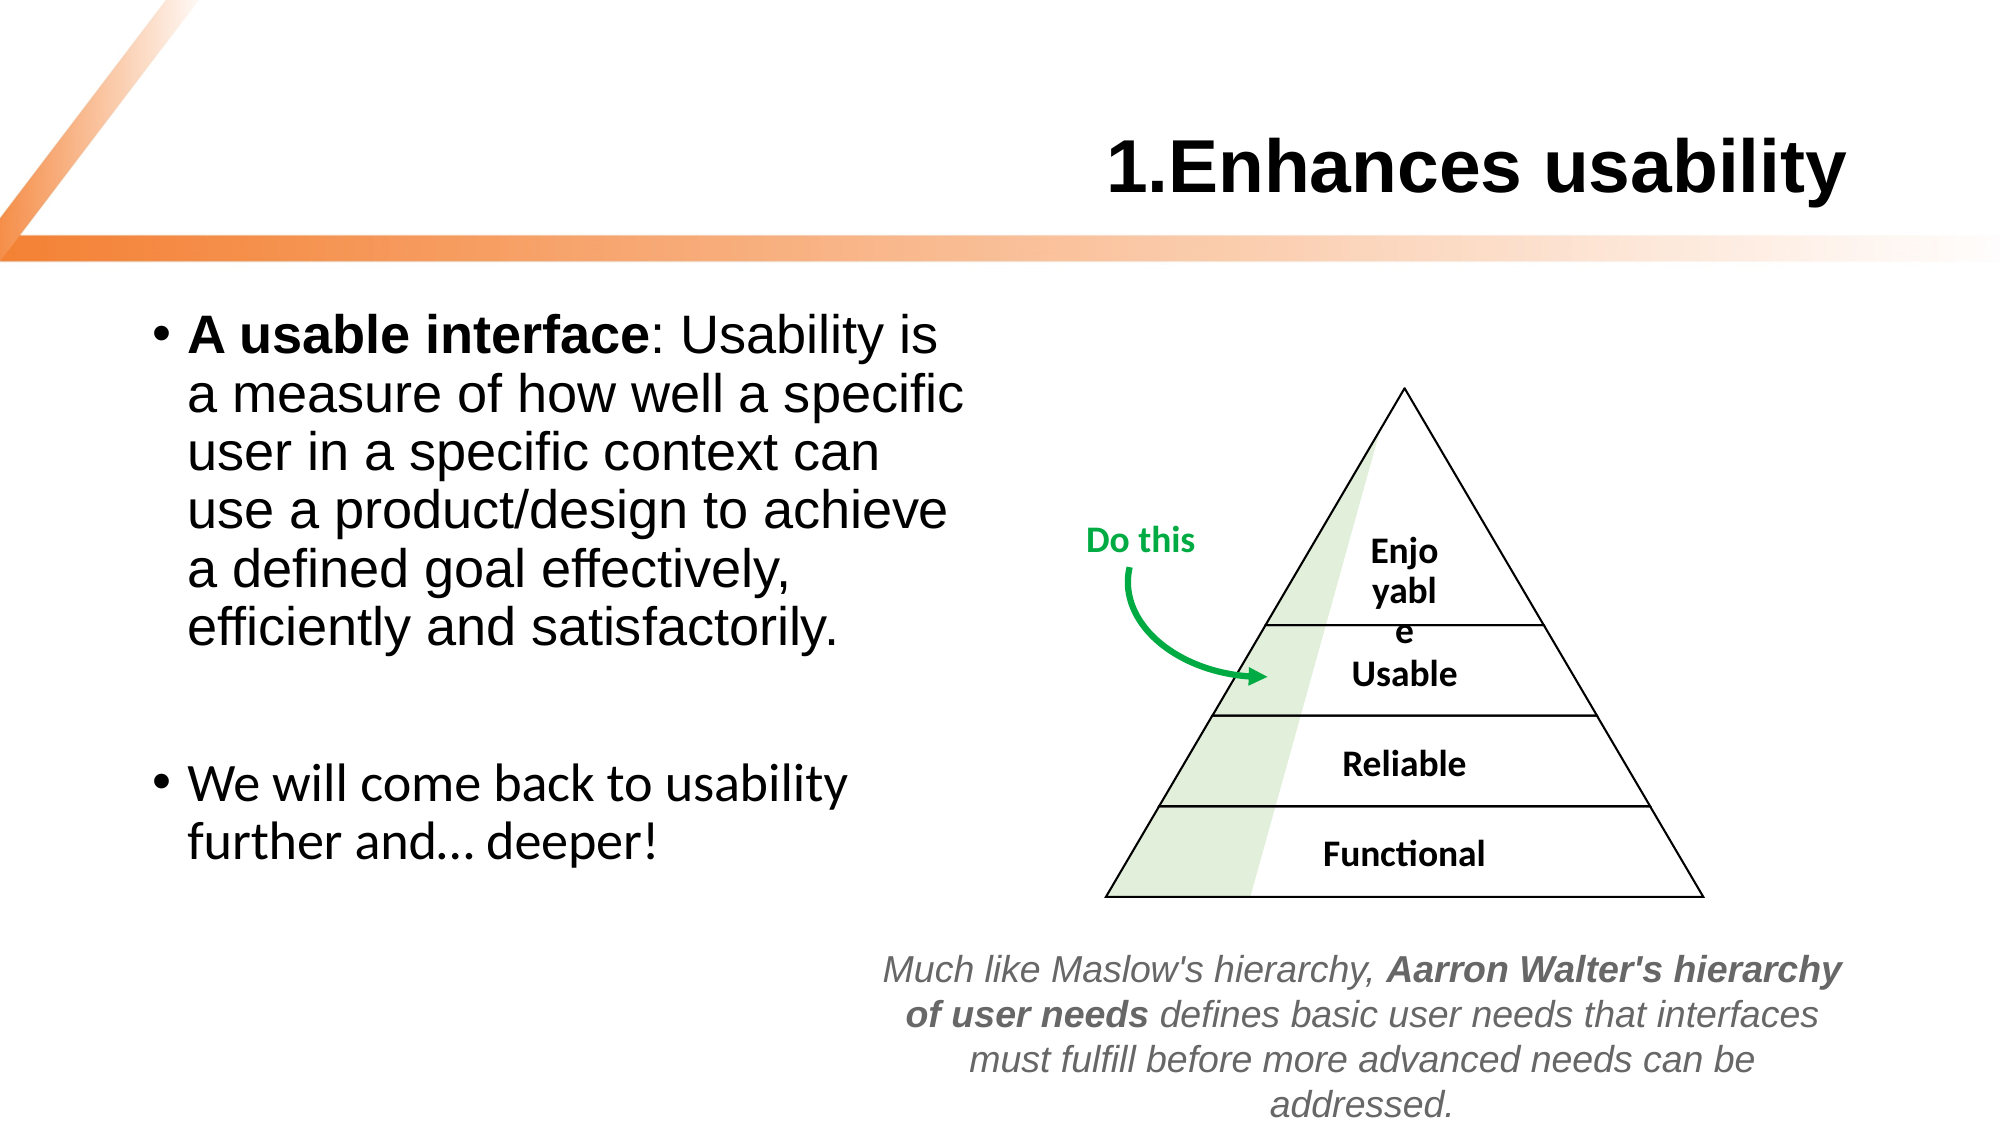

# 1.Enhances usability
A usable interface: Usability is a measure of how well a specific user in a specific context can use a product/design to achieve a defined goal effectively, efficiently and satisfactorily.

We will come back to usability further and… deeper!

Enjoyable
Usable
Reliable
Functional

Do this
Much like Maslow's hierarchy, Aarron Walter's hierarchy of user needs defines basic user needs that interfaces must fulfill before more advanced needs can be addressed.